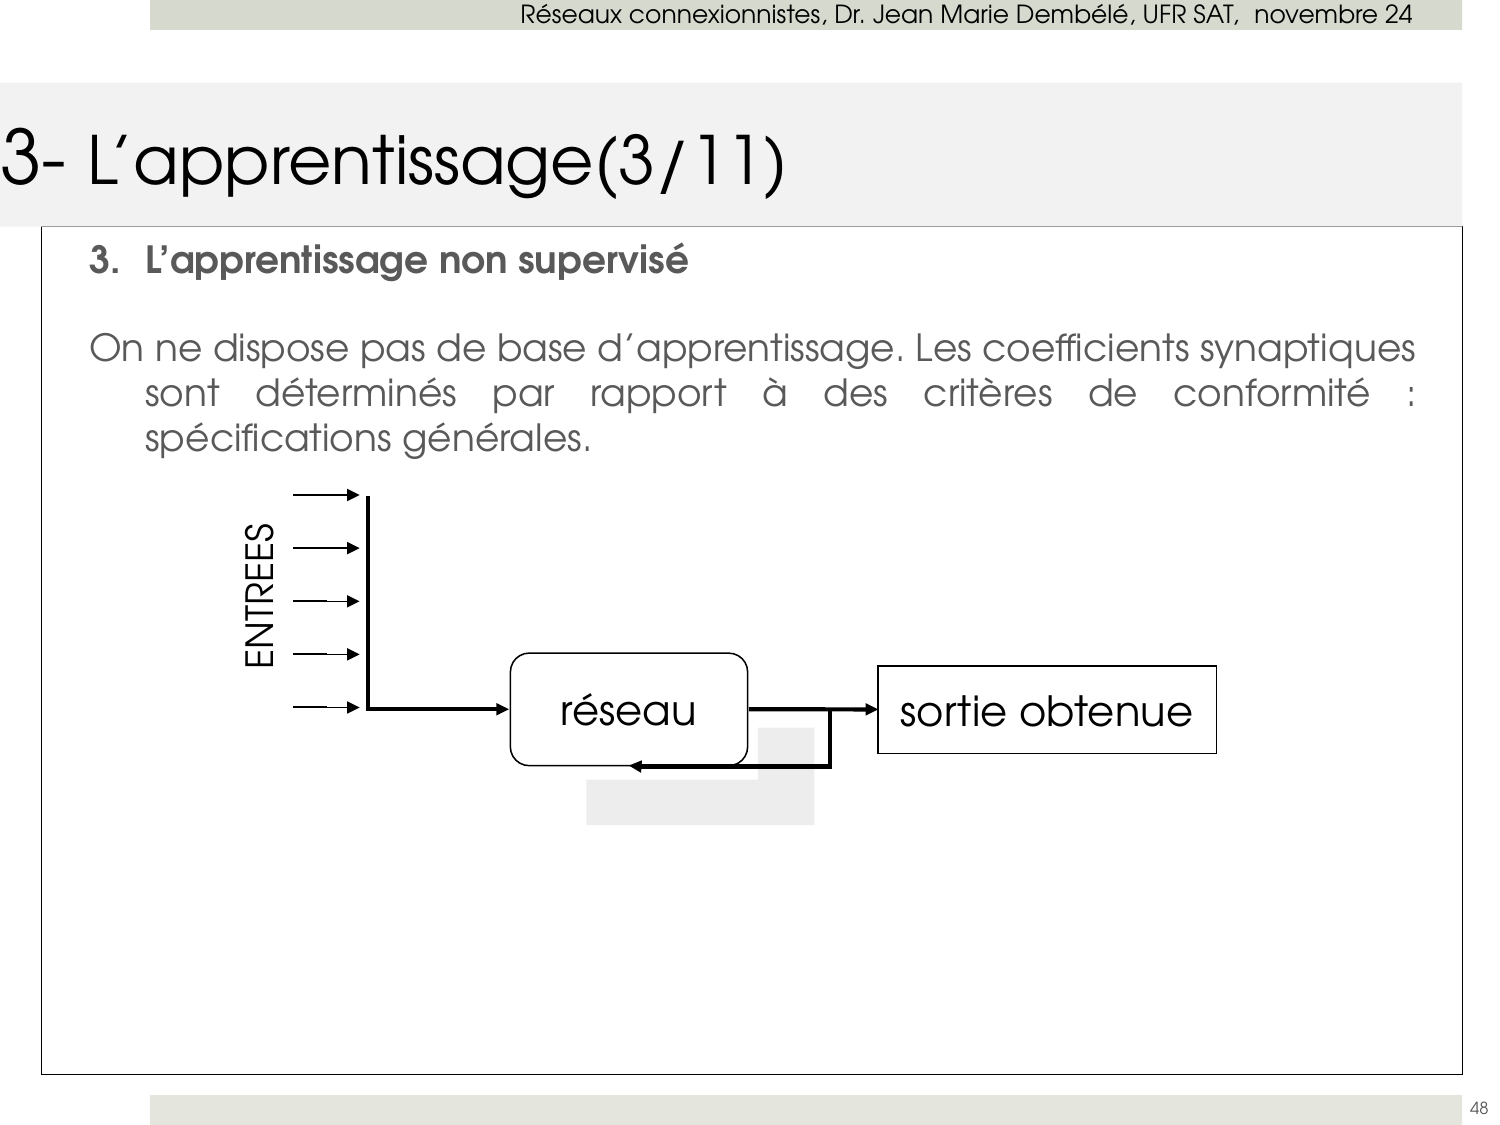

Réseaux connexionnistes, Dr. Jean Marie Dembélé, UFR SAT,  novembre 24
# 3- L’apprentissage(3/11)
L’apprentissage non supervisé
On ne dispose pas de base d’apprentissage. Les coefficients synaptiques sont déterminés par rapport à des critères de conformité : spécifications générales.

ENTREES

réseau

sortie obtenue

48